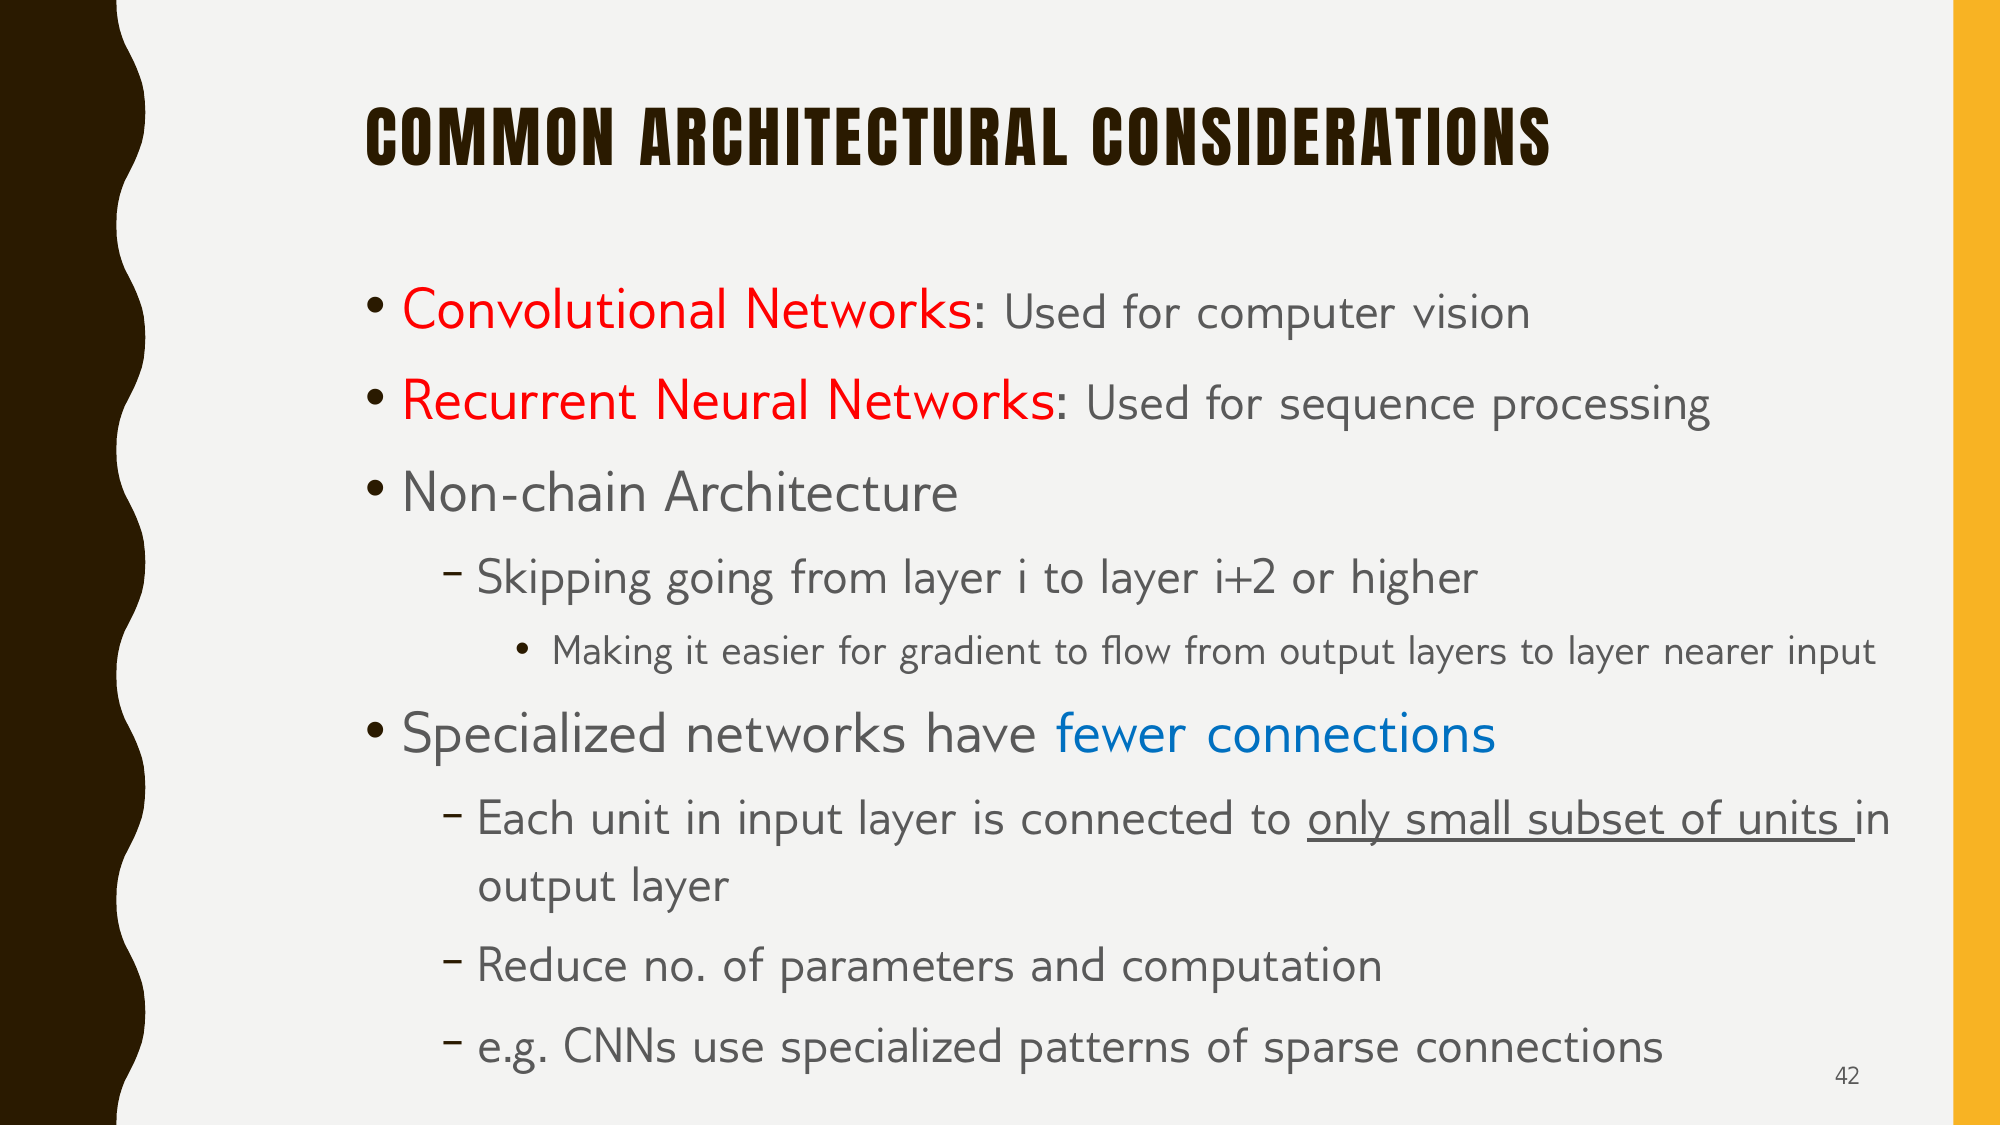

# Common Architectural Considerations
Convolutional Networks: Used for computer vision
Recurrent Neural Networks: Used for sequence processing
Non-chain Architecture
Skipping going from layer i to layer i+2 or higher
Making it easier for gradient to flow from output layers to layer nearer input
Specialized networks have fewer connections
Each unit in input layer is connected to only small subset of units in output layer
Reduce no. of parameters and computation
e.g. CNNs use specialized patterns of sparse connections

42